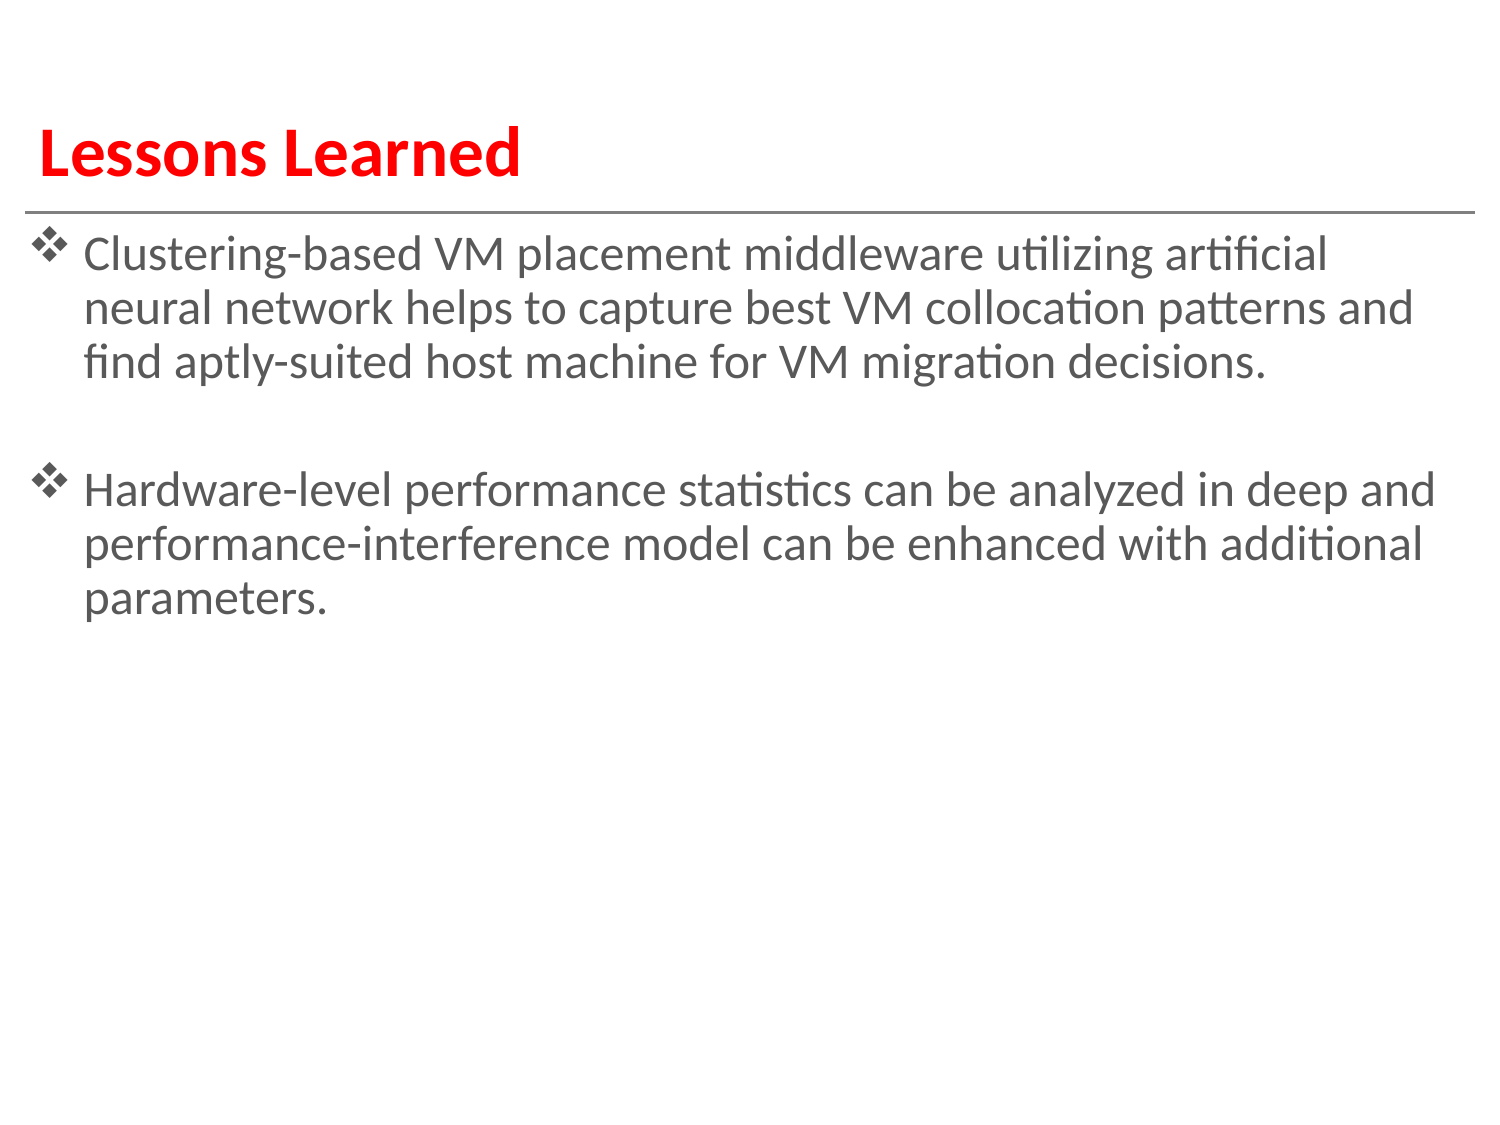

# Lessons Learned
Clustering-based VM placement middleware utilizing artificial neural network helps to capture best VM collocation patterns and find aptly-suited host machine for VM migration decisions.

Hardware-level performance statistics can be analyzed in deep and performance-interference model can be enhanced with additional parameters.